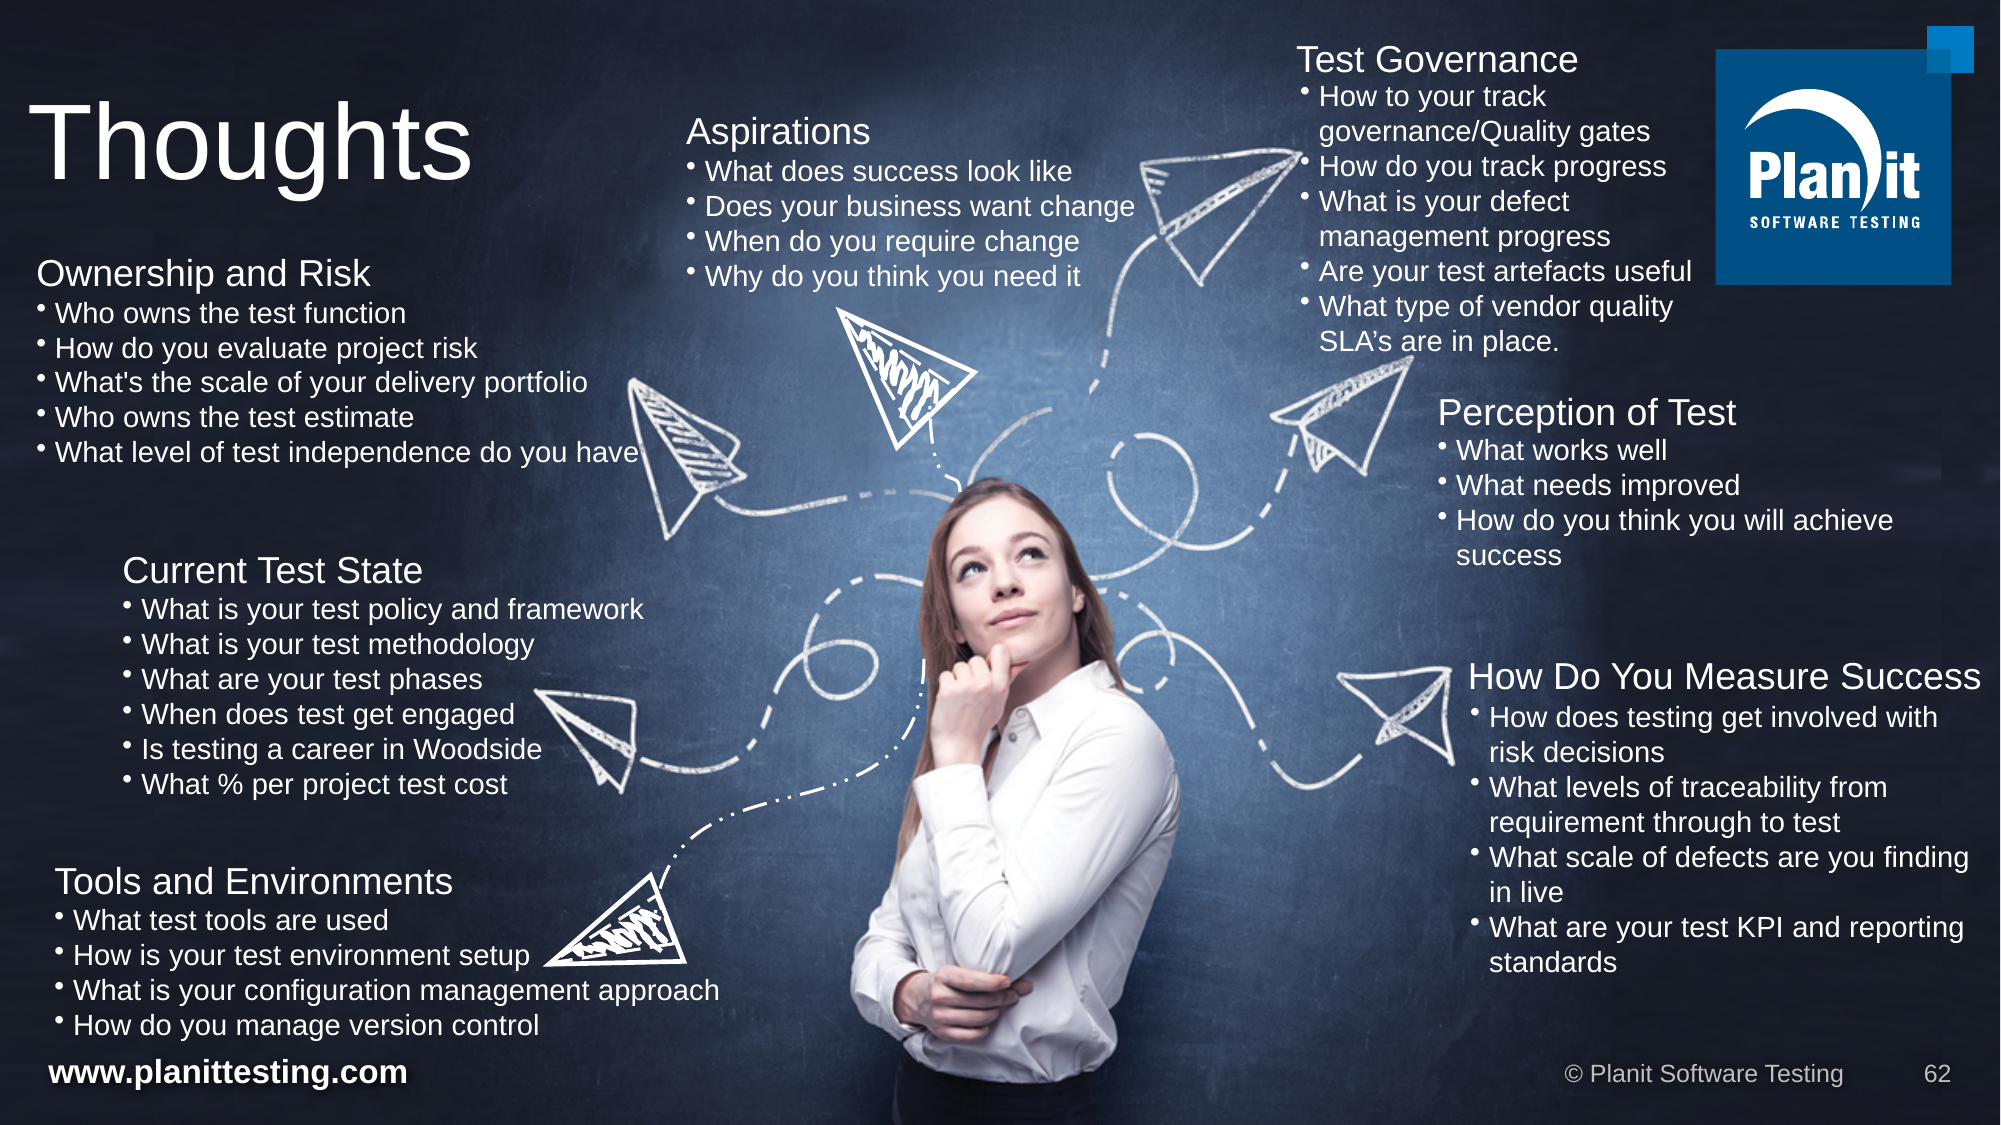

Thoughts

Test Governance
How to your track governance/Quality gates
How do you track progress
What is your defect management progress
Are your test artefacts useful
What type of vendor quality SLA’s are in place.
Aspirations
What does success look like
Does your business want change
When do you require change
Why do you think you need it

Ownership and Risk
Who owns the test function
How do you evaluate project risk
What's the scale of your delivery portfolio
Who owns the test estimate
What level of test independence do you have

Perception of Test
What works well
What needs improved
How do you think you will achieve success
Current Test State
What is your test policy and framework
What is your test methodology
What are your test phases
When does test get engaged
Is testing a career in Woodside
What % per project test cost

How Do You Measure Success
How does testing get involved with risk decisions
What levels of traceability from requirement through to test
What scale of defects are you finding in live
What are your test KPI and reporting standards

Tools and Environments
What test tools are used
How is your test environment setup
What is your configuration management approach
How do you manage version control

© Planit Software Testing
62